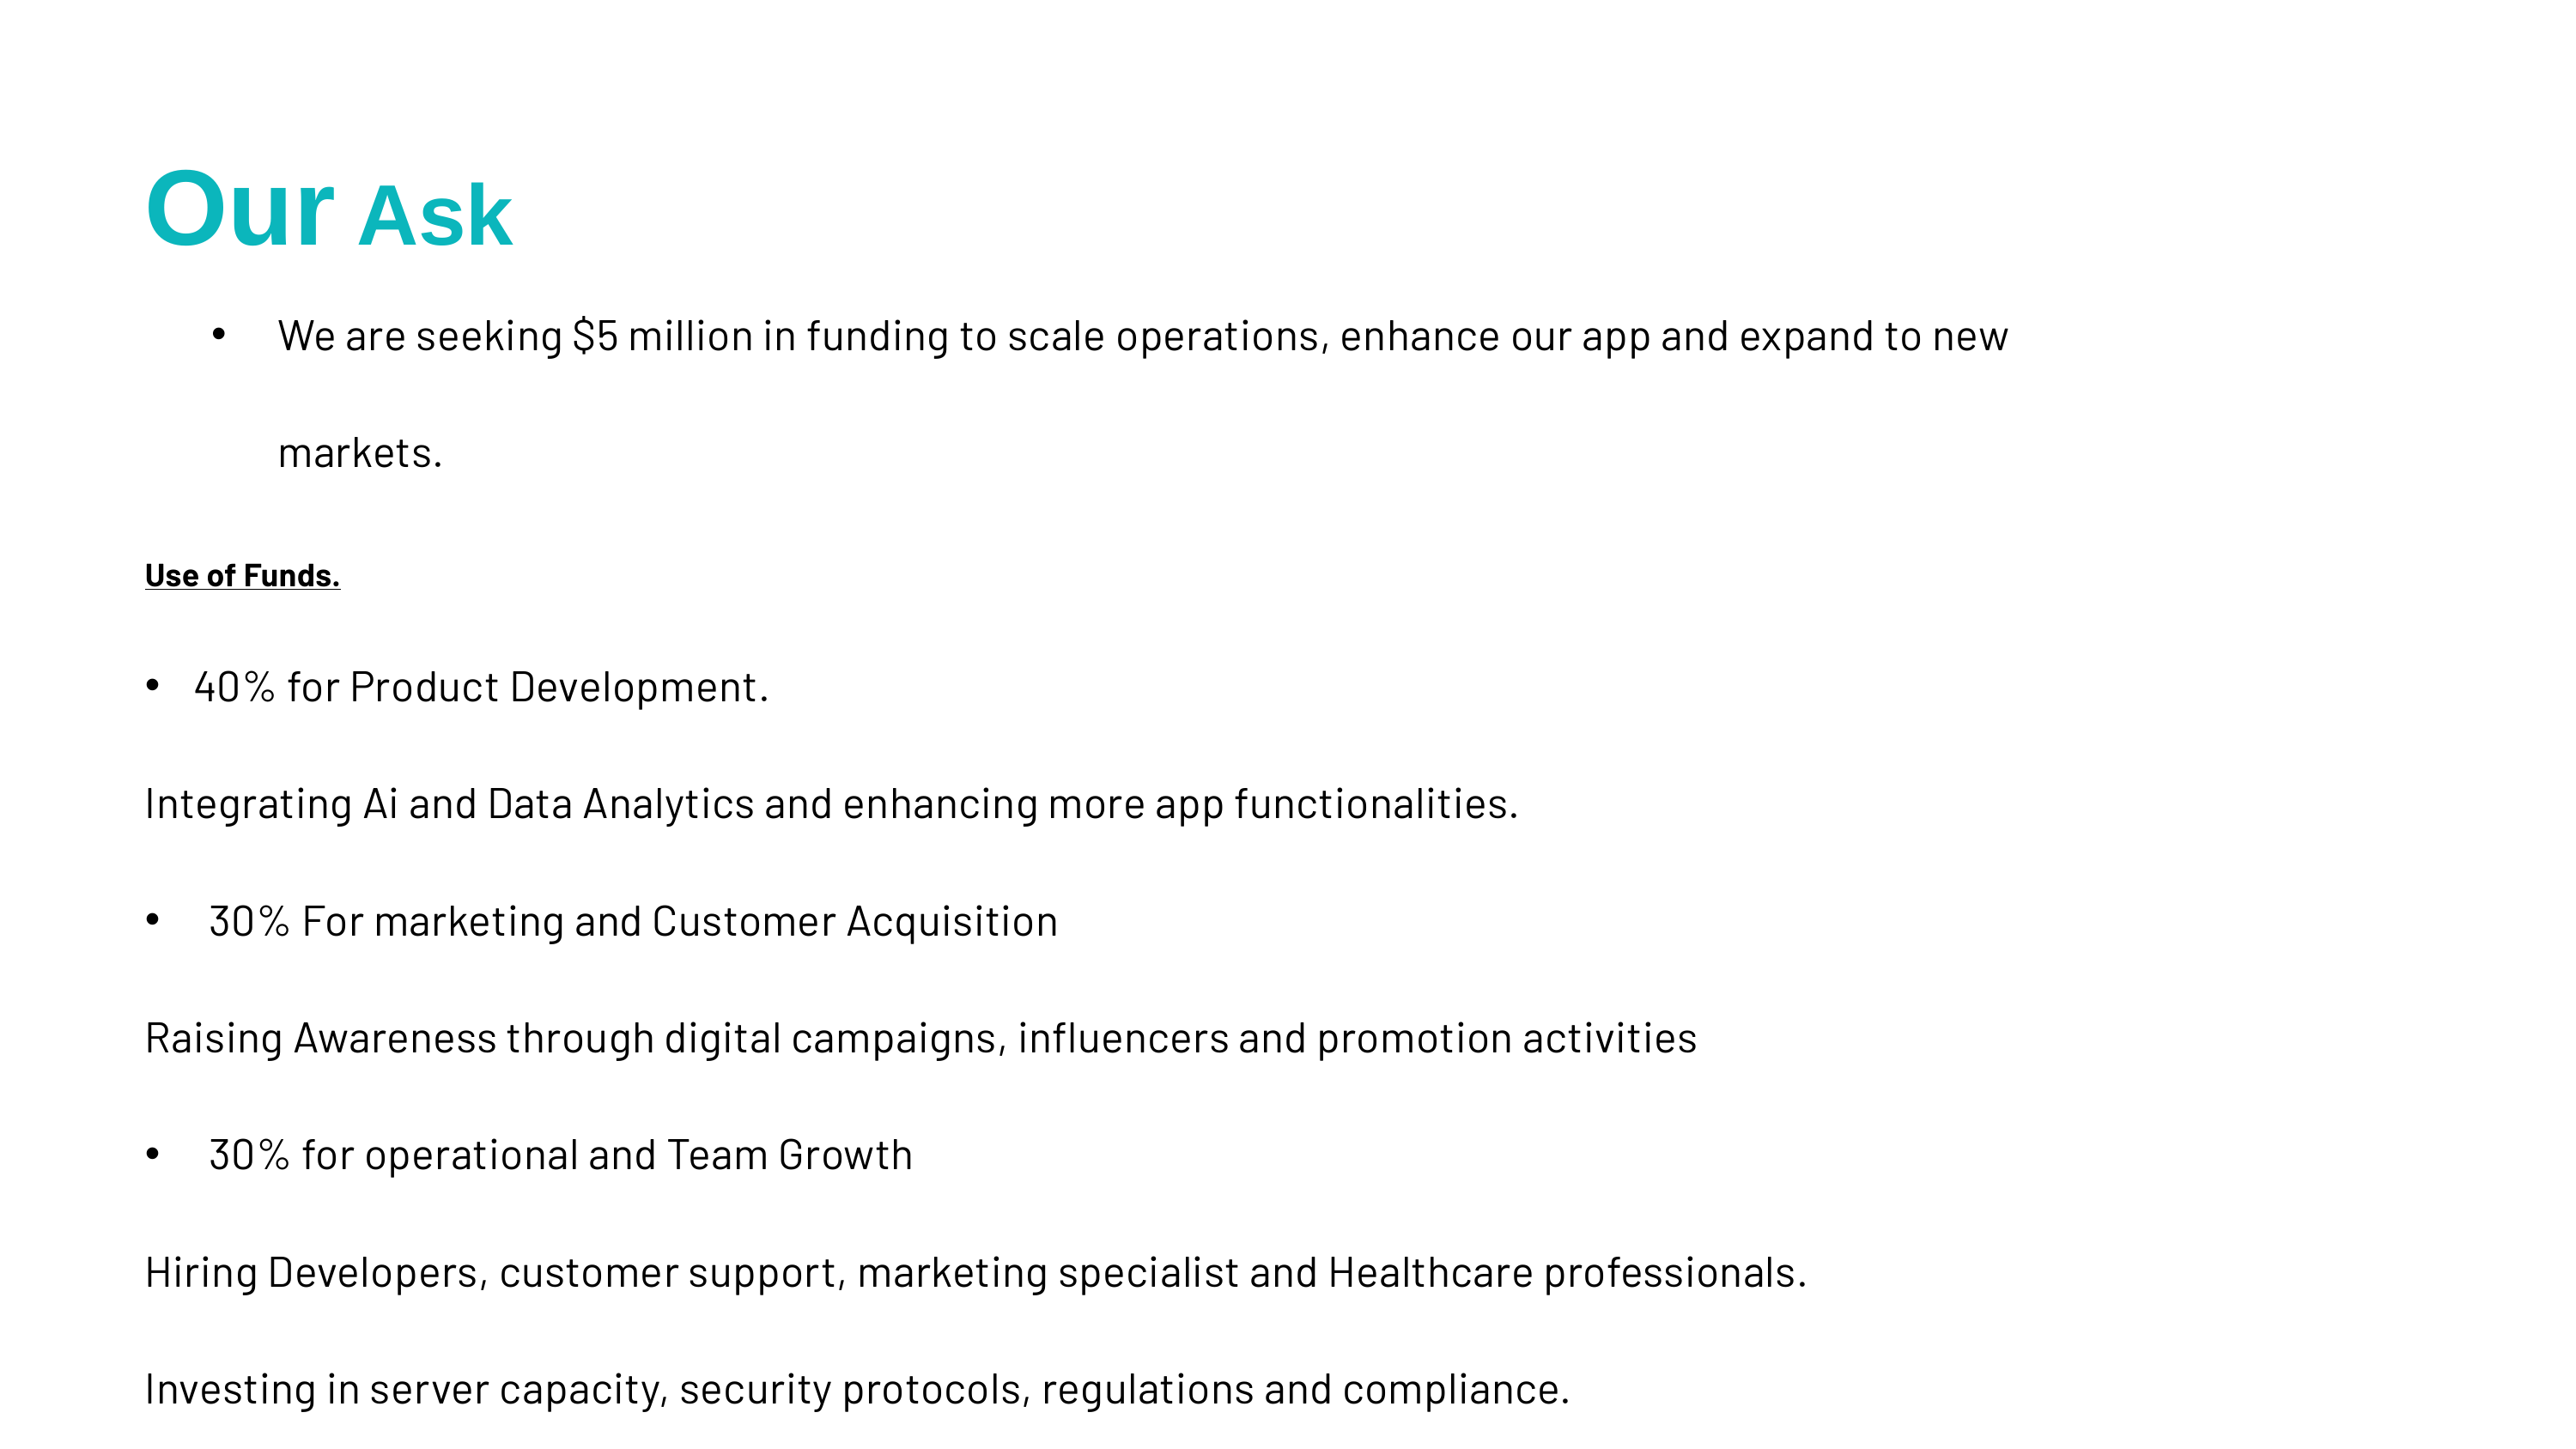

Our Ask
We are seeking $5 million in funding to scale operations, enhance our app and expand to new markets.
Use of Funds.
40% for Product Development.
Integrating Ai and Data Analytics and enhancing more app functionalities.
30% For marketing and Customer Acquisition
Raising Awareness through digital campaigns, influencers and promotion activities
30% for operational and Team Growth
Hiring Developers, customer support, marketing specialist and Healthcare professionals.
Investing in server capacity, security protocols, regulations and compliance.